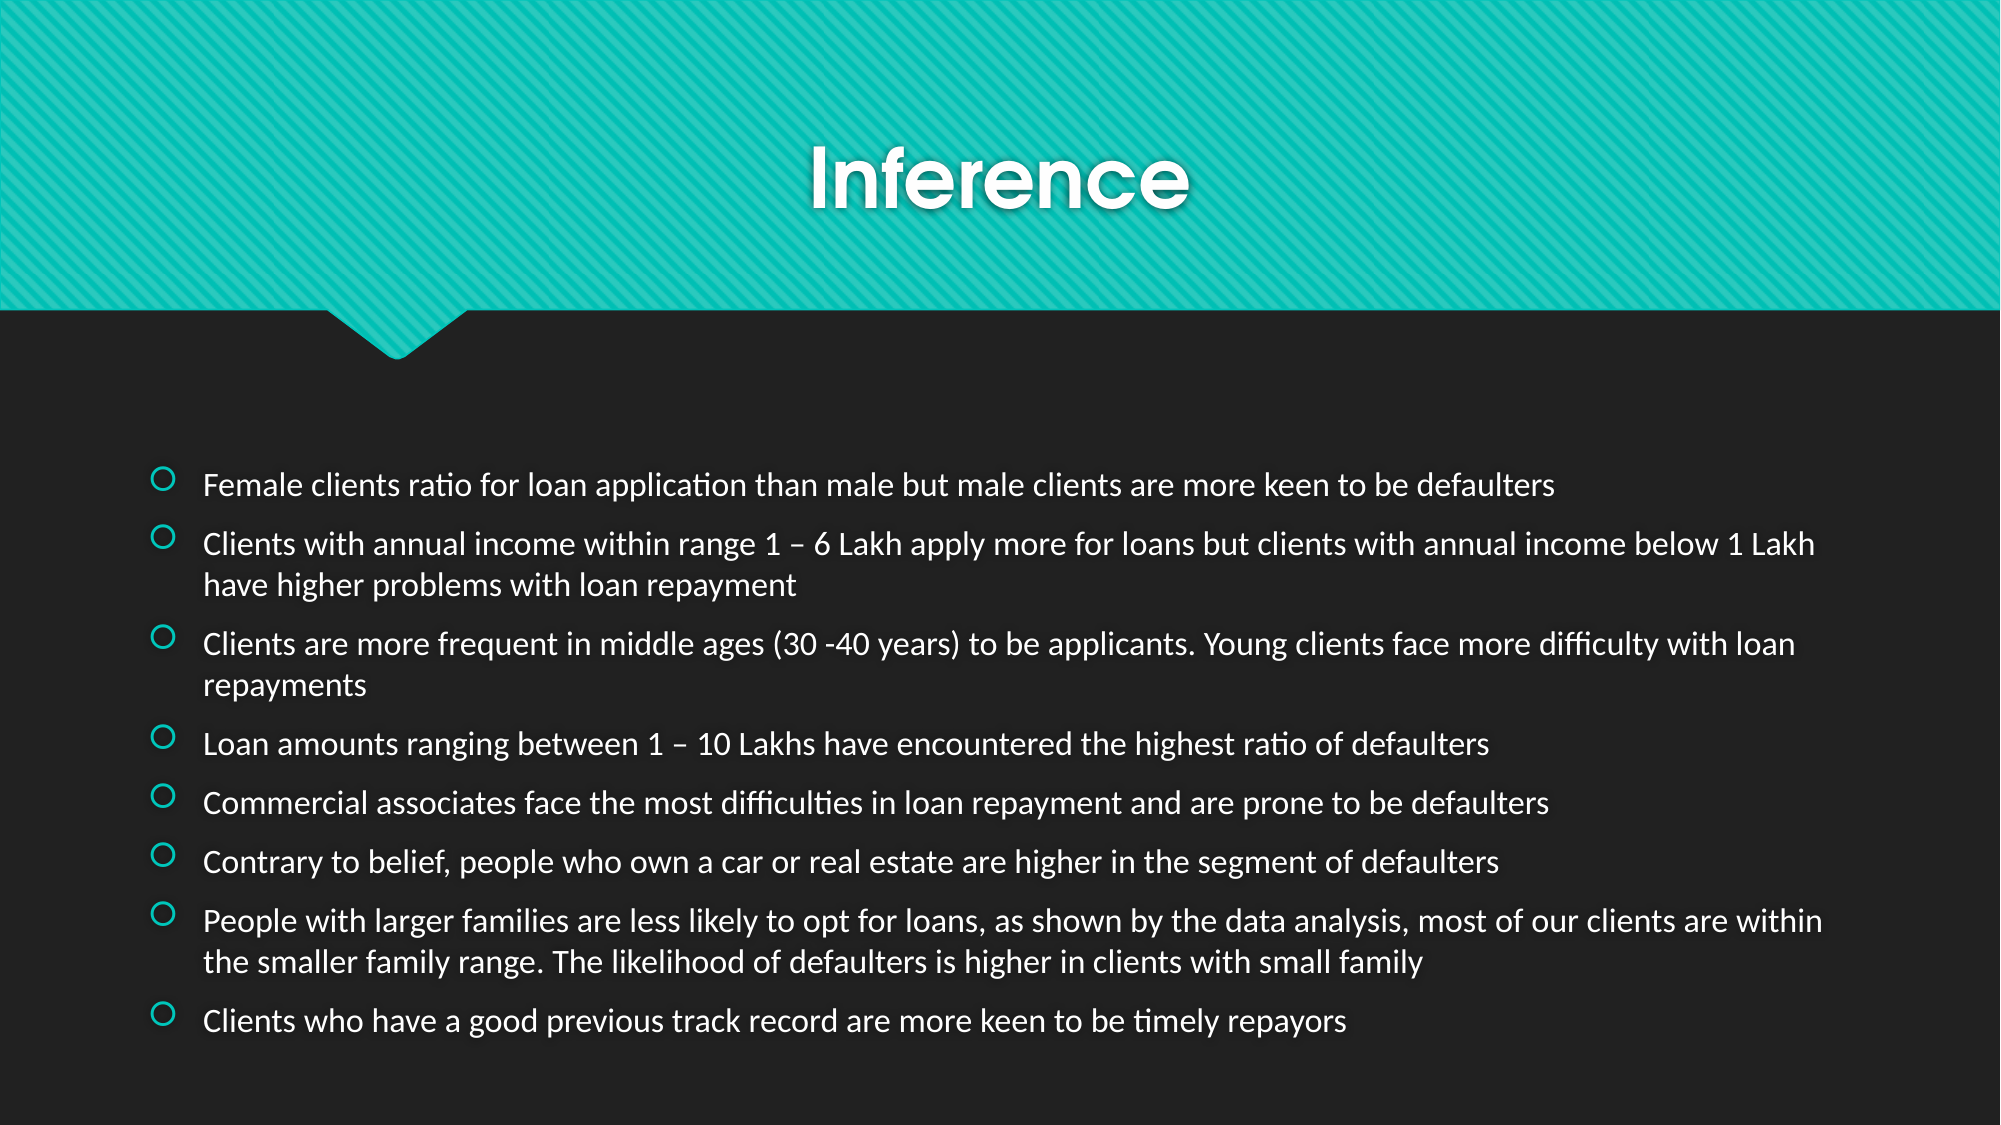

# Inference
Female clients ratio for loan application than male but male clients are more keen to be defaulters
Clients with annual income within range 1 – 6 Lakh apply more for loans but clients with annual income below 1 Lakh have higher problems with loan repayment
Clients are more frequent in middle ages (30 -40 years) to be applicants. Young clients face more difficulty with loan repayments
Loan amounts ranging between 1 – 10 Lakhs have encountered the highest ratio of defaulters
Commercial associates face the most difficulties in loan repayment and are prone to be defaulters
Contrary to belief, people who own a car or real estate are higher in the segment of defaulters
People with larger families are less likely to opt for loans, as shown by the data analysis, most of our clients are within the smaller family range. The likelihood of defaulters is higher in clients with small family
Clients who have a good previous track record are more keen to be timely repayors